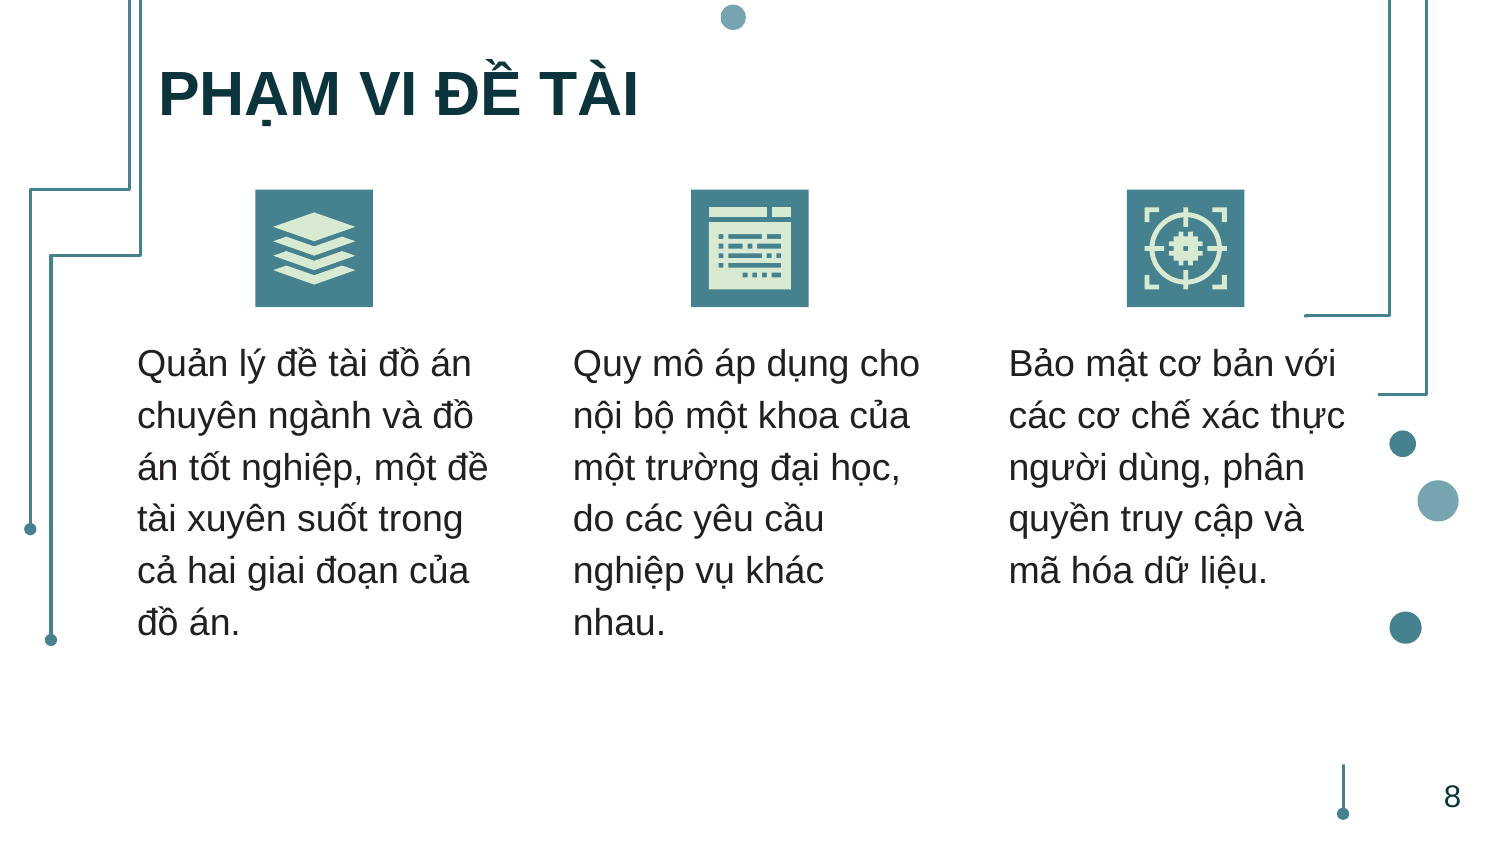

# PHẠM VI ĐỀ TÀI

Quản lý đề tài đồ án chuyên ngành và đồ án tốt nghiệp, một đề tài xuyên suốt trong cả hai giai đoạn của đồ án.
Bảo mật cơ bản với các cơ chế xác thực người dùng, phân quyền truy cập và mã hóa dữ liệu.
Quy mô áp dụng cho nội bộ một khoa của một trường đại học, do các yêu cầu nghiệp vụ khác nhau.
8